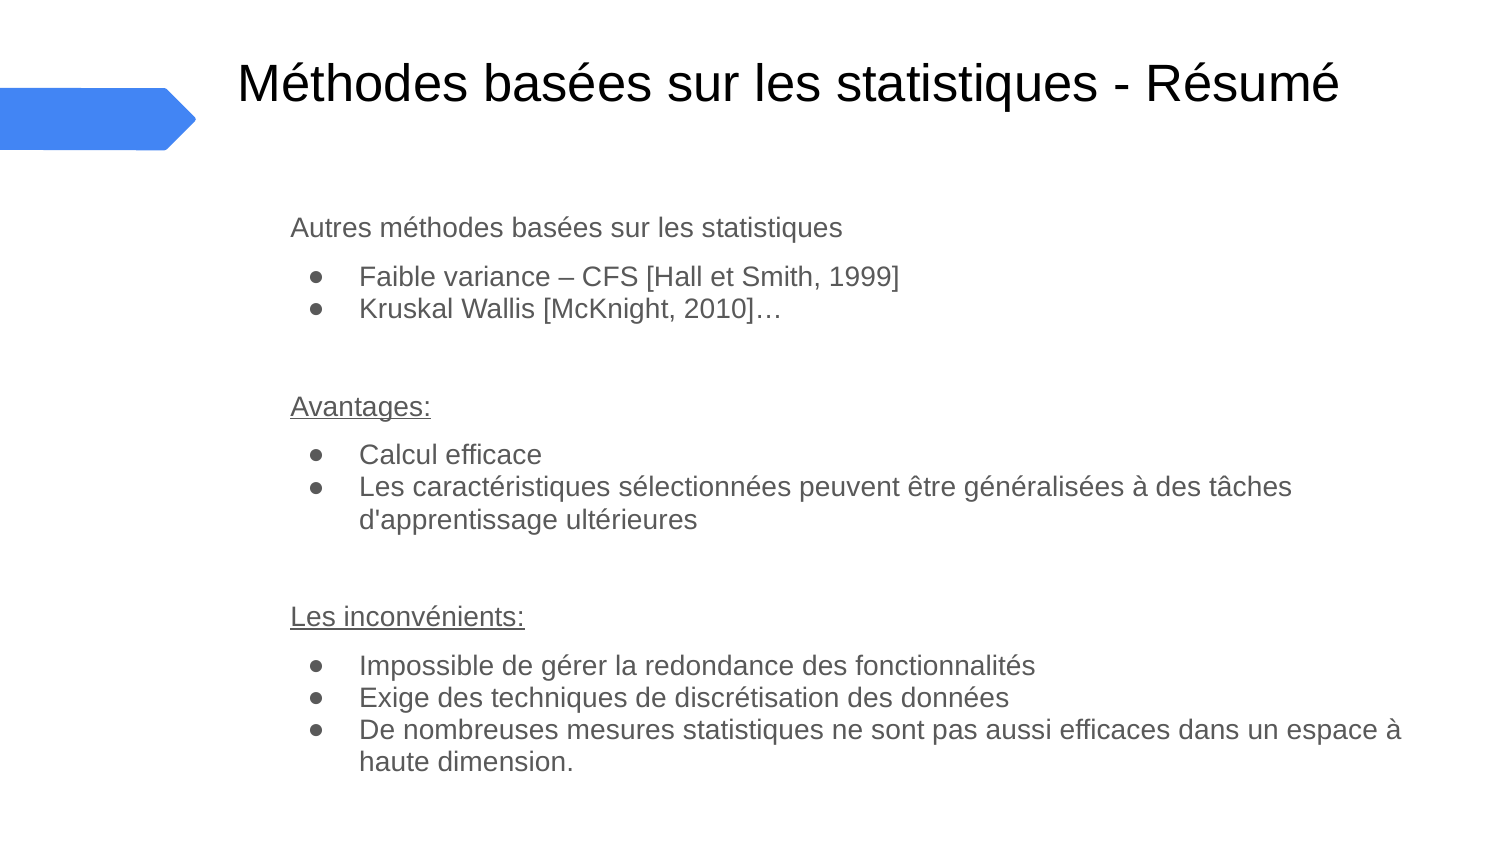

# Méthodes basées sur les statistiques - Résumé
Autres méthodes basées sur les statistiques
Faible variance – CFS [Hall et Smith, 1999]
Kruskal Wallis [McKnight, 2010]…

Avantages:
Calcul efficace
Les caractéristiques sélectionnées peuvent être généralisées à des tâches d'apprentissage ultérieures

Les inconvénients:
Impossible de gérer la redondance des fonctionnalités
Exige des techniques de discrétisation des données
De nombreuses mesures statistiques ne sont pas aussi efficaces dans un espace à haute dimension.